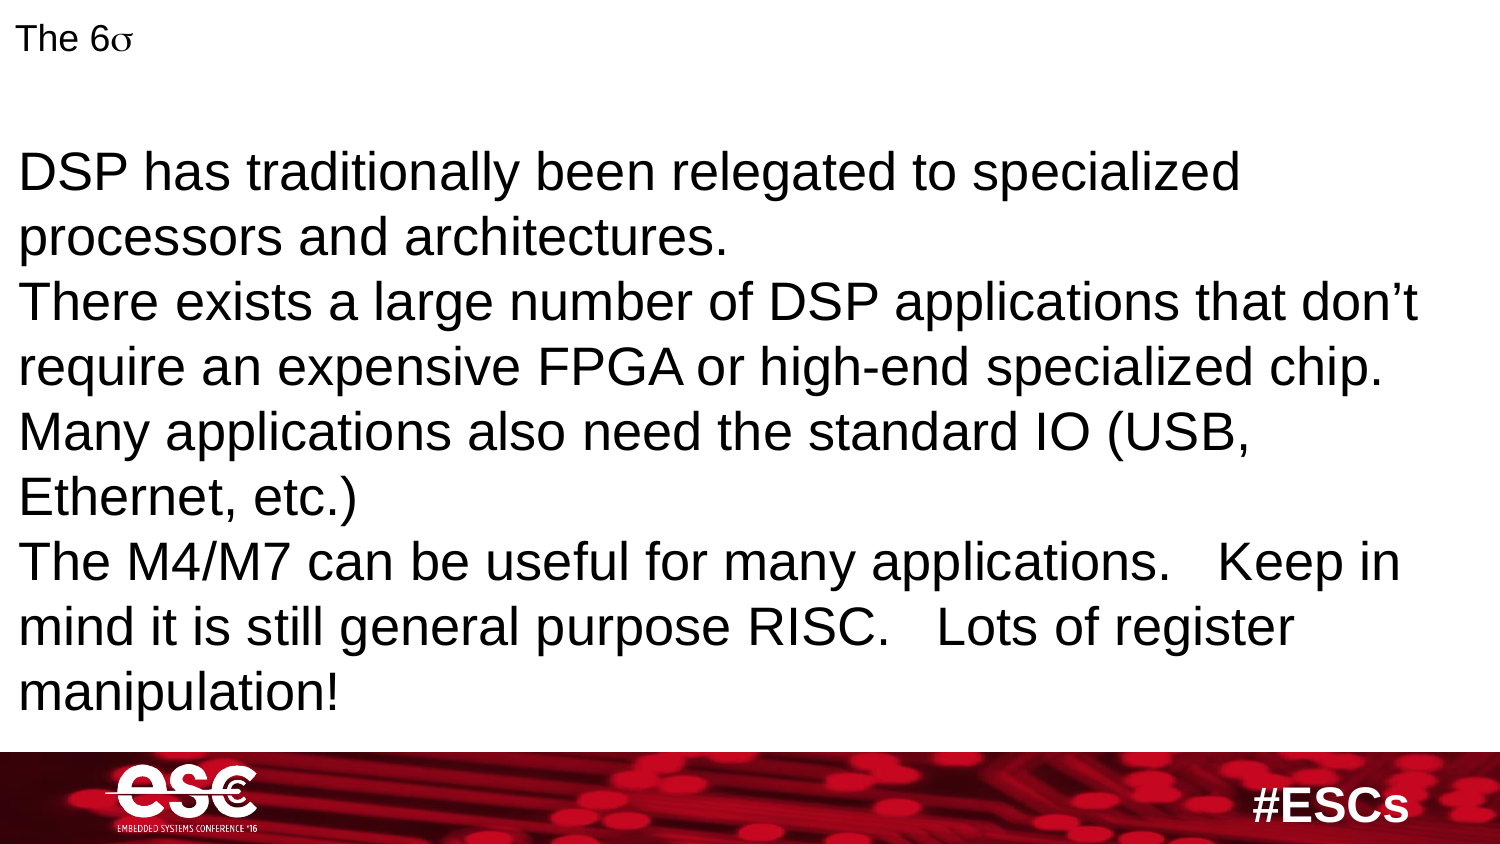

The 6σ
DSP has traditionally been relegated to specialized processors and architectures.
There exists a large number of DSP applications that don’t require an expensive FPGA or high-end specialized chip.
Many applications also need the standard IO (USB, Ethernet, etc.)
The M4/M7 can be useful for many applications.   Keep in mind it is still general purpose RISC.   Lots of register manipulation!